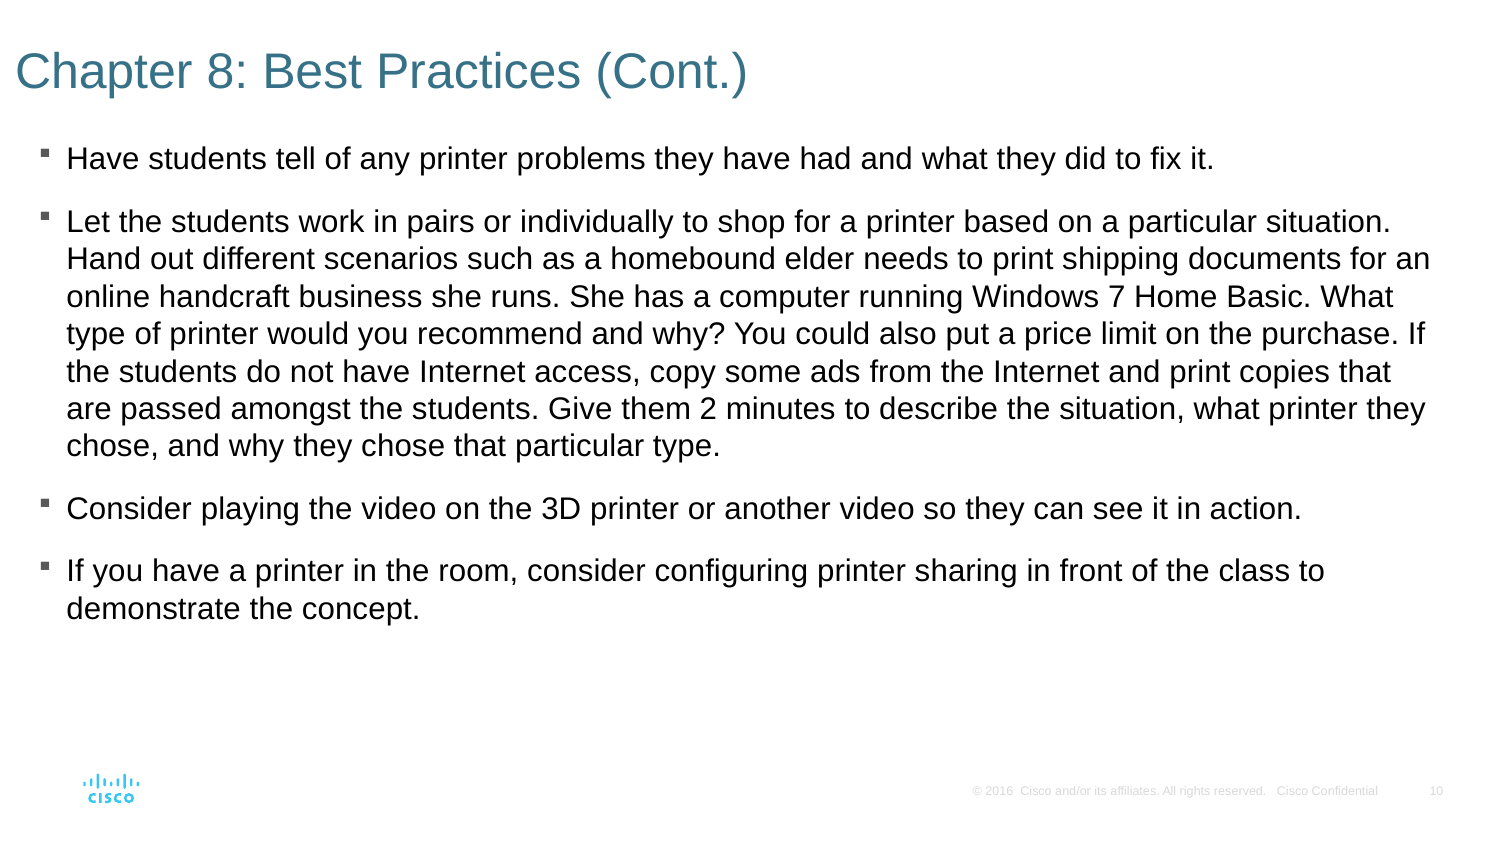

# Chapter 8: Best Practices (Cont.)
Have students tell of any printer problems they have had and what they did to fix it.
Let the students work in pairs or individually to shop for a printer based on a particular situation. Hand out different scenarios such as a homebound elder needs to print shipping documents for an online handcraft business she runs. She has a computer running Windows 7 Home Basic. What type of printer would you recommend and why? You could also put a price limit on the purchase. If the students do not have Internet access, copy some ads from the Internet and print copies that are passed amongst the students. Give them 2 minutes to describe the situation, what printer they chose, and why they chose that particular type.
Consider playing the video on the 3D printer or another video so they can see it in action.
If you have a printer in the room, consider configuring printer sharing in front of the class to demonstrate the concept.